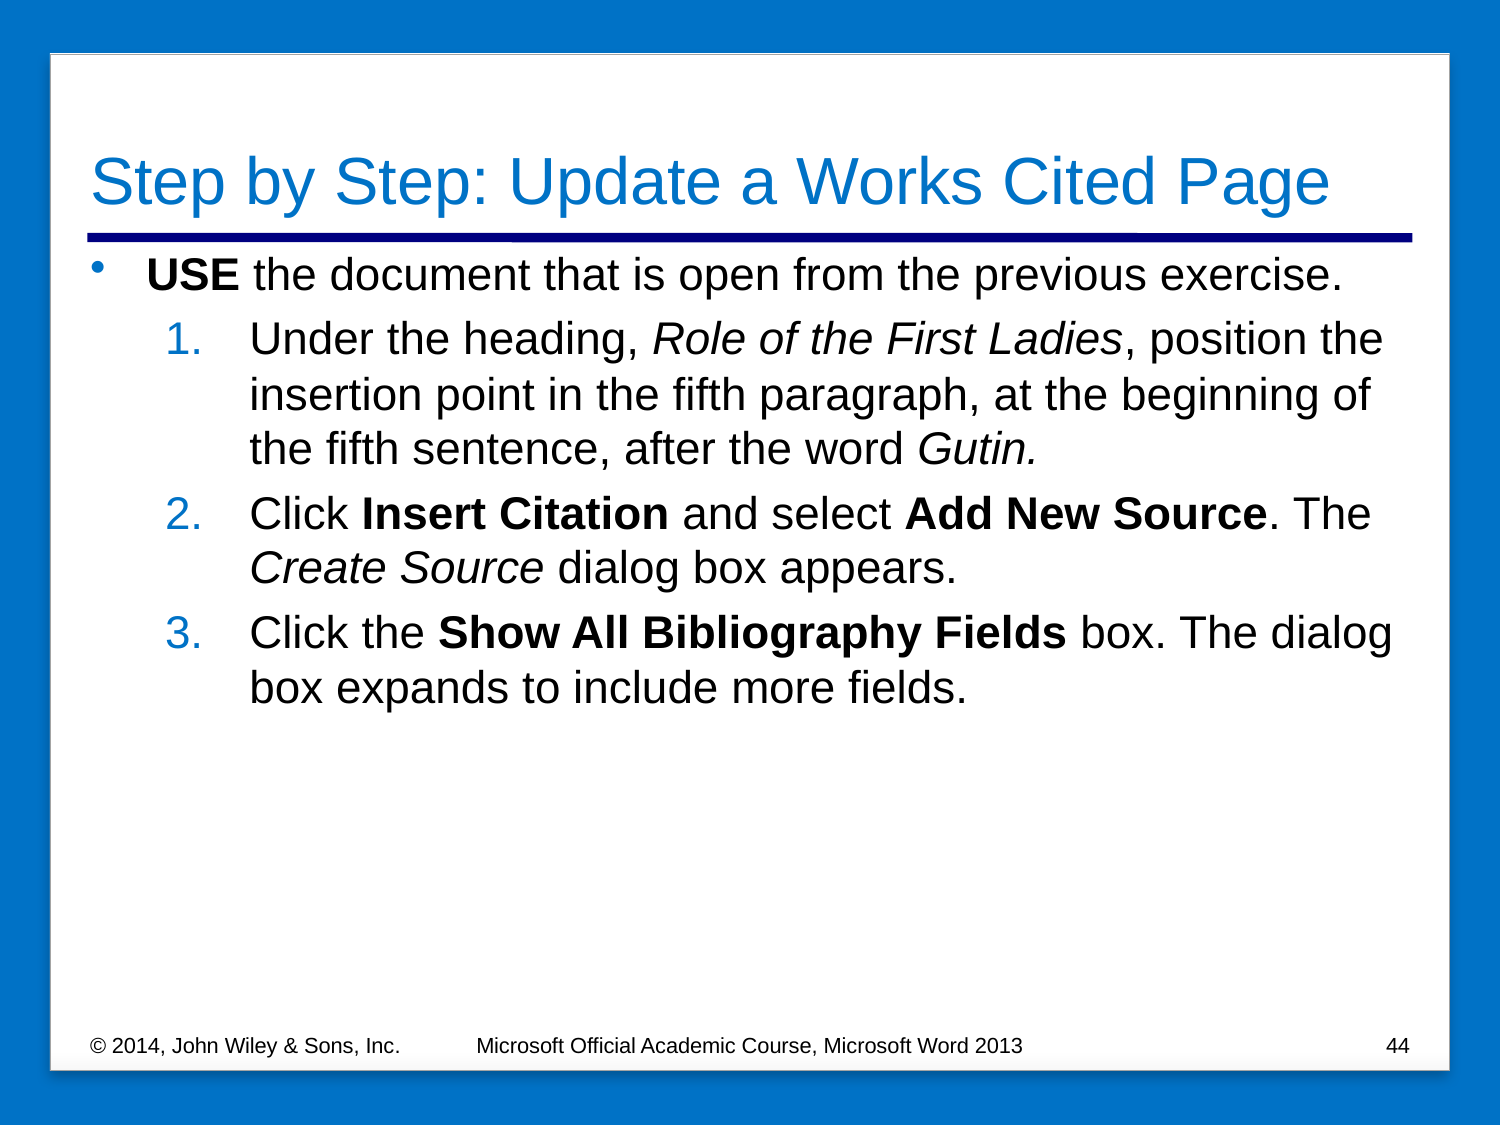

# Step by Step: Update a Works Cited Page
USE the document that is open from the previous exercise.
Under the heading, Role of the First Ladies, position the insertion point in the fifth paragraph, at the beginning of the fifth sentence, after the word Gutin.
Click Insert Citation and select Add New Source. The Create Source dialog box appears.
Click the Show All Bibliography Fields box. The dialog box expands to include more fields.
© 2014, John Wiley & Sons, Inc.
Microsoft Official Academic Course, Microsoft Word 2013
44